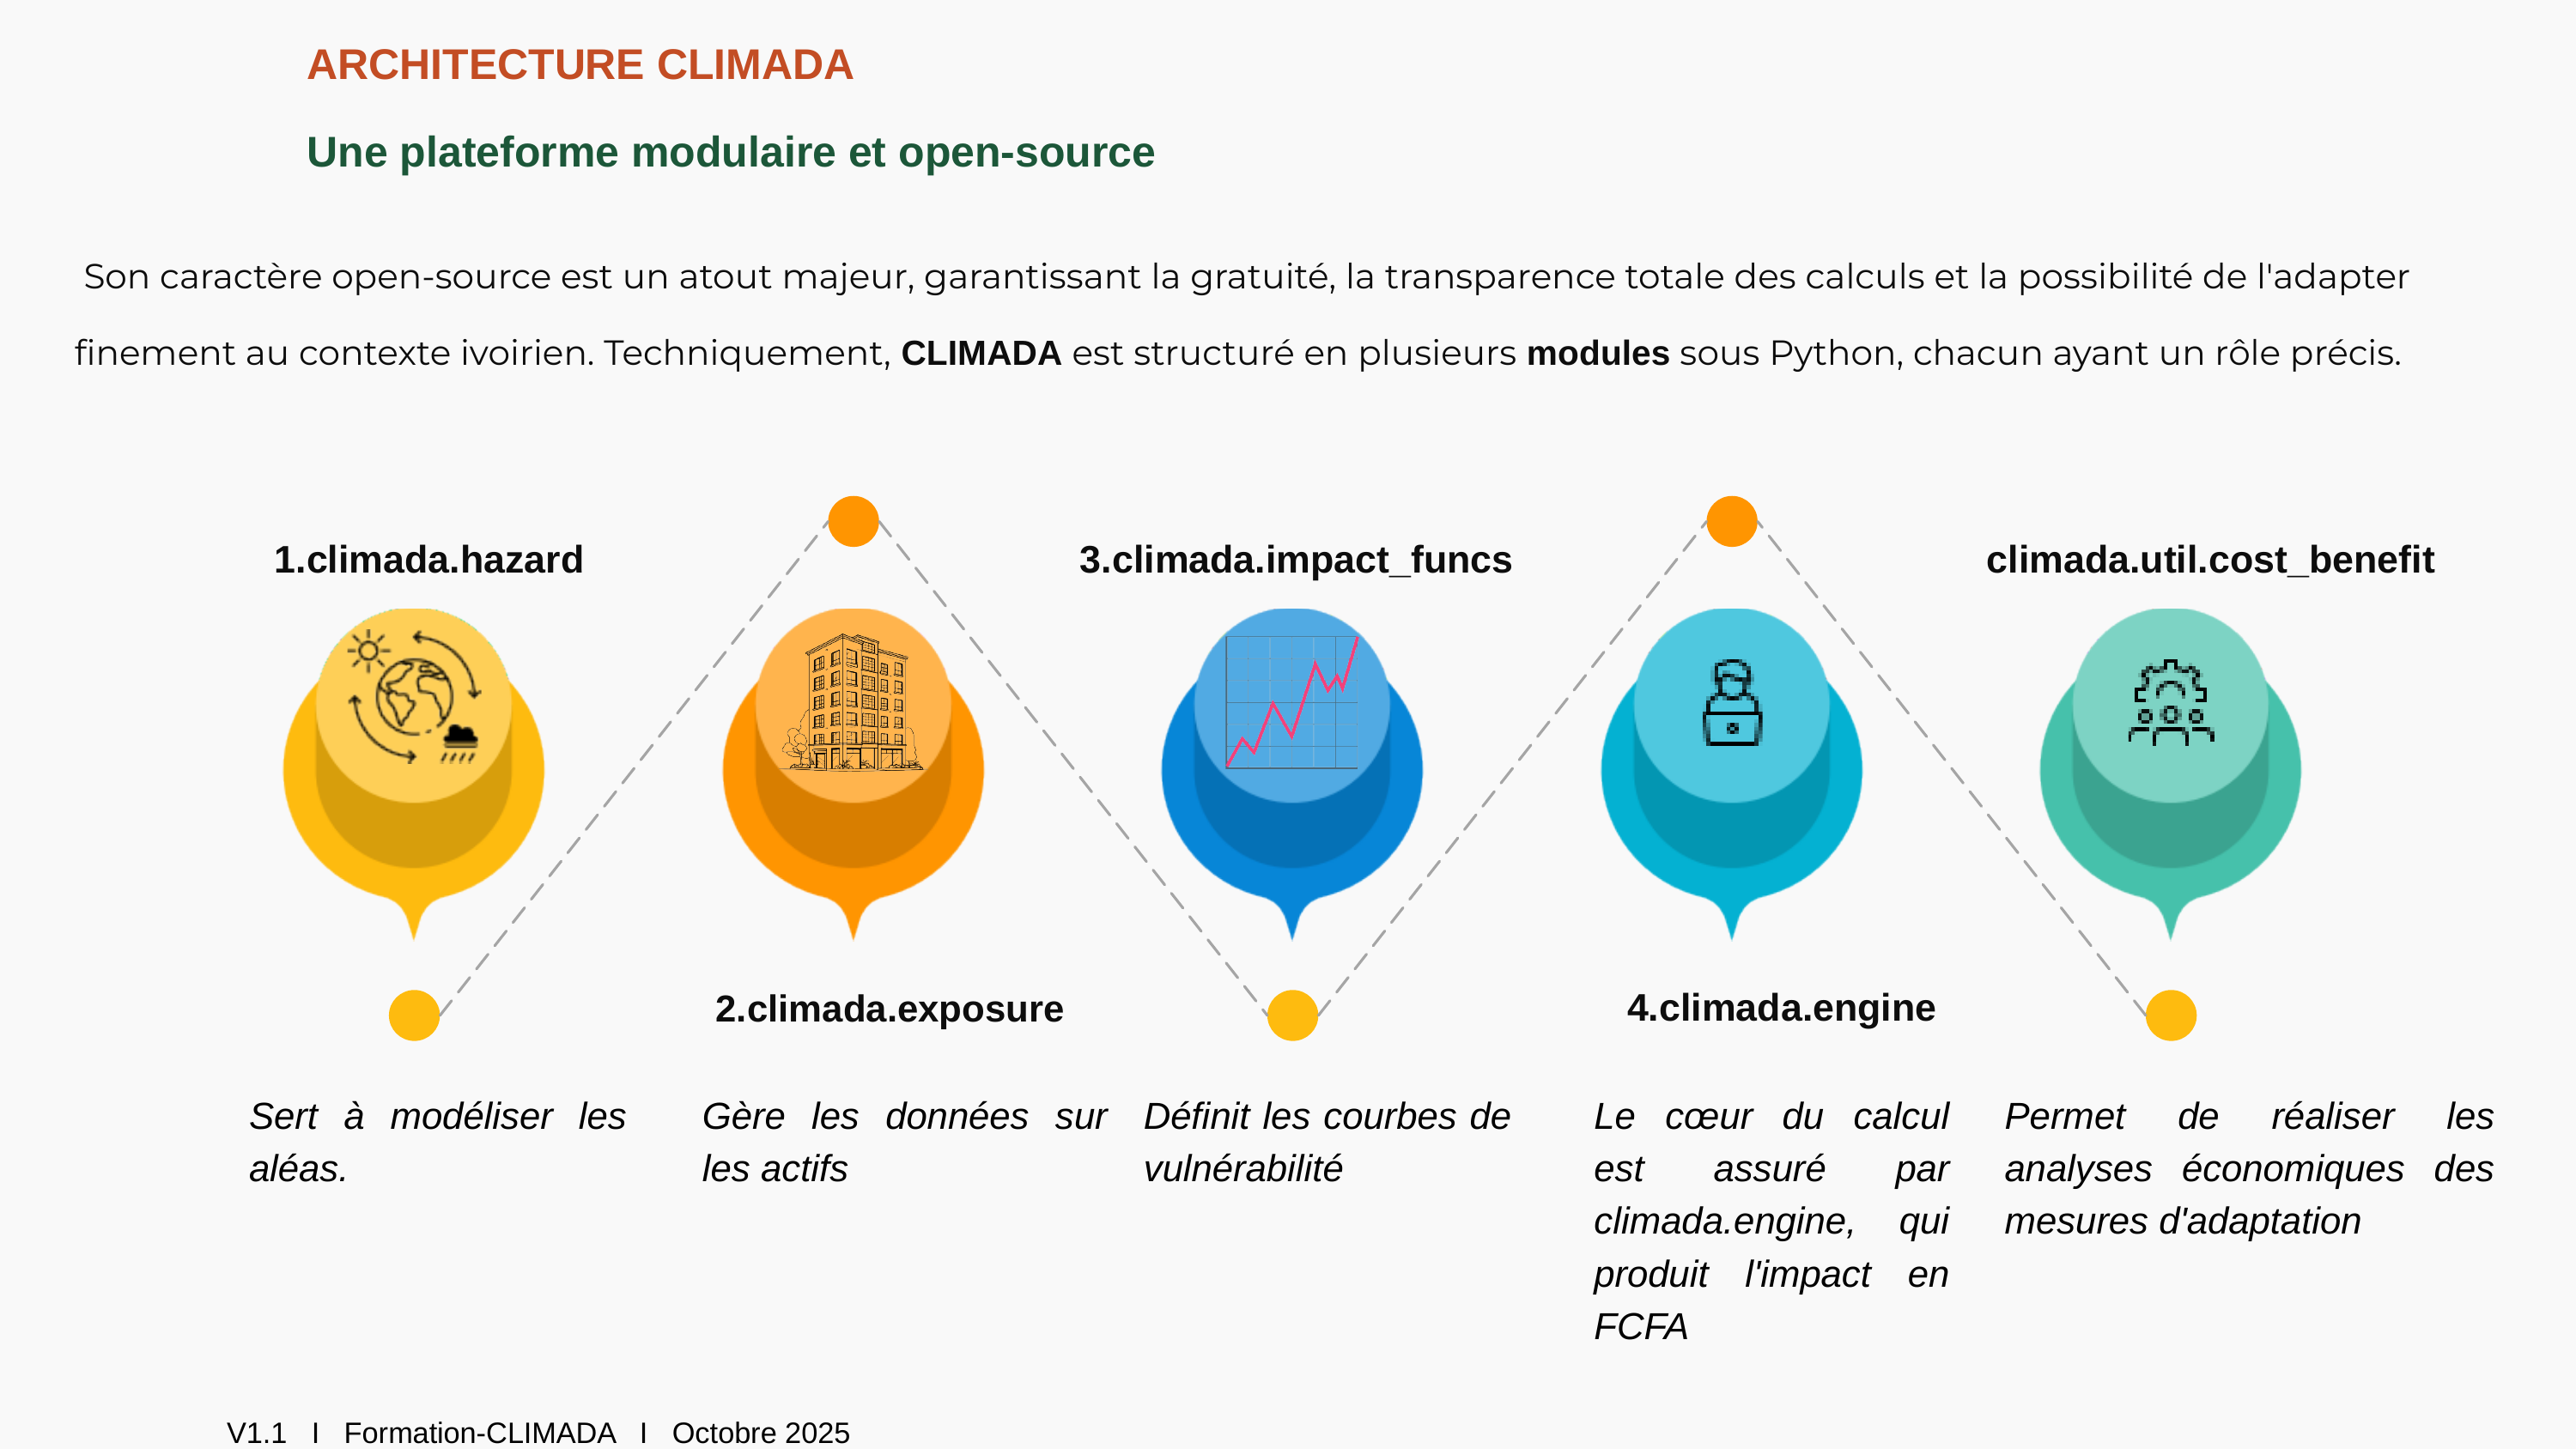

ARCHITECTURE CLIMADA
Une plateforme modulaire et open-source
 Son caractère open-source est un atout majeur, garantissant la gratuité, la transparence totale des calculs et la possibilité de l'adapter finement au contexte ivoirien. Techniquement, CLIMADA est structuré en plusieurs modules sous Python, chacun ayant un rôle précis.

1.climada.hazard
3.climada.impact_funcs
climada.util.cost_benefit

4.climada.engine
2.climada.exposure

Sert à modéliser les aléas.
Gère les données sur les actifs
Définit les courbes de vulnérabilité
Le cœur du calcul est assuré par climada.engine, qui produit l'impact en FCFA
Permet de réaliser les analyses économiques des mesures d'adaptation
V1.1   I   Formation-CLIMADA   I   Octobre 2025